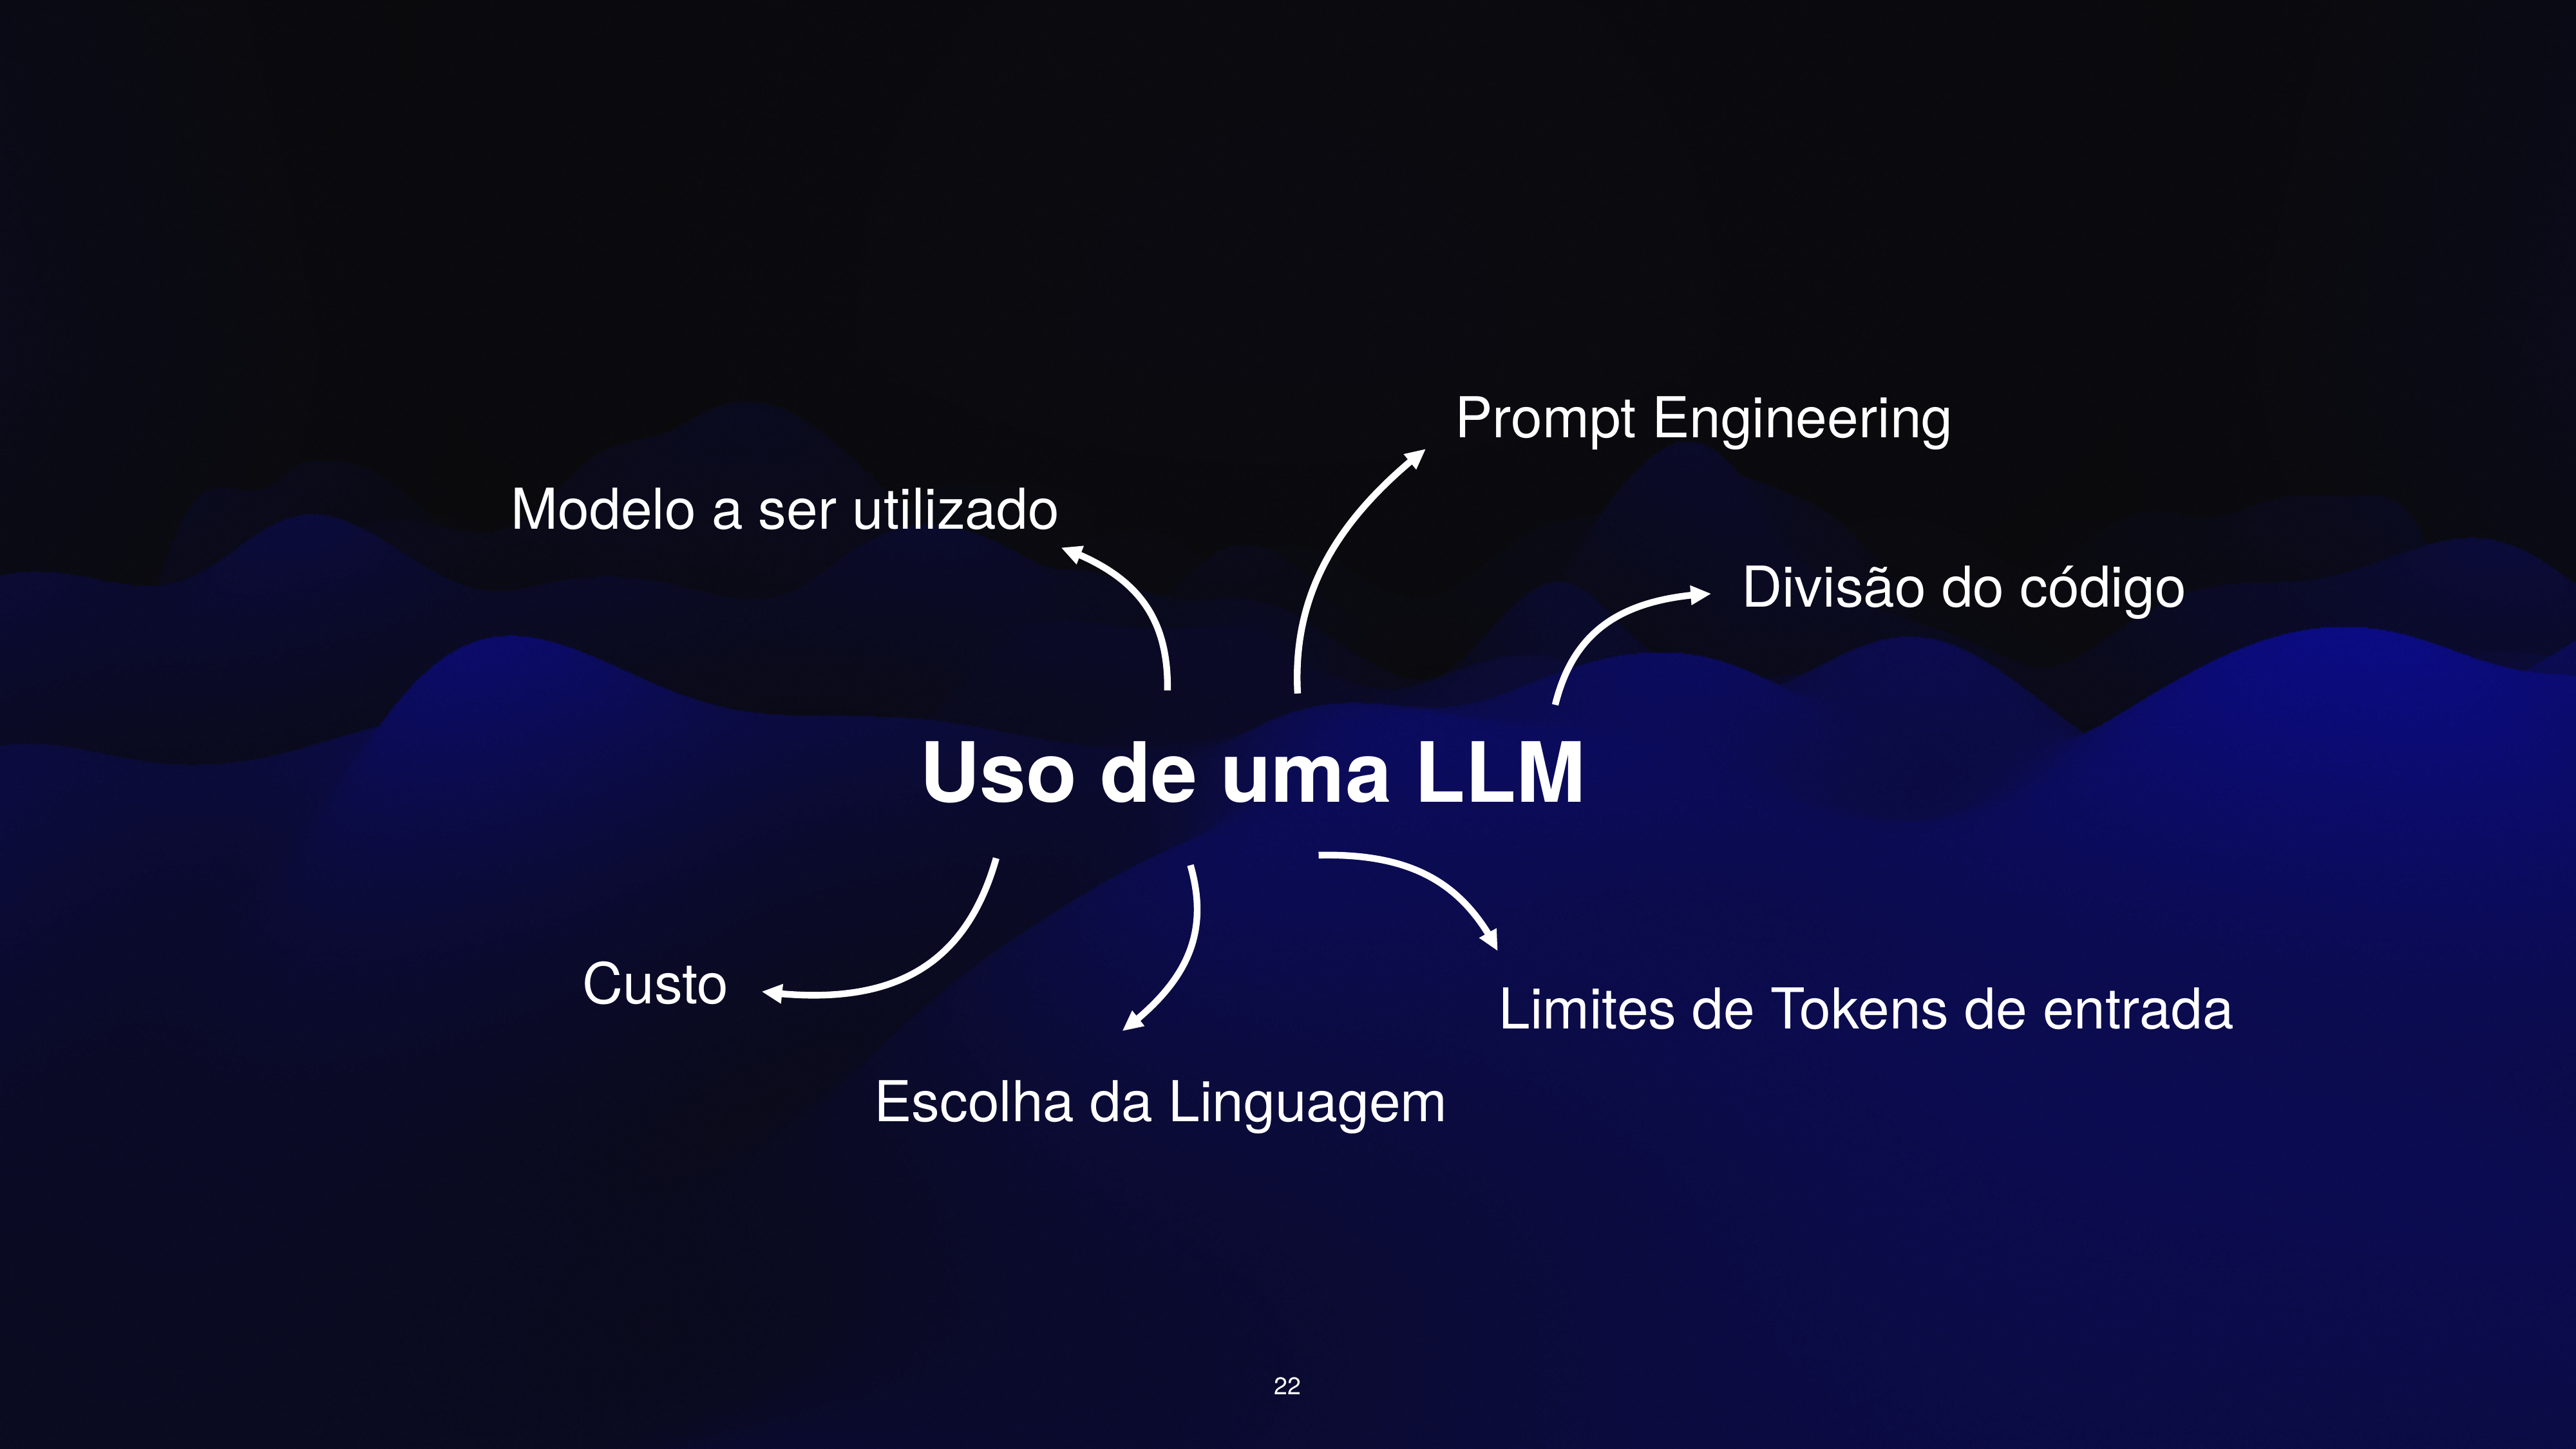

Prompt Engineering

Modelo a ser utilizado

Divisão do código

Uso de uma LLM

Custo
Limites de Tokens de entrada
Escolha da Linguagem
22
22